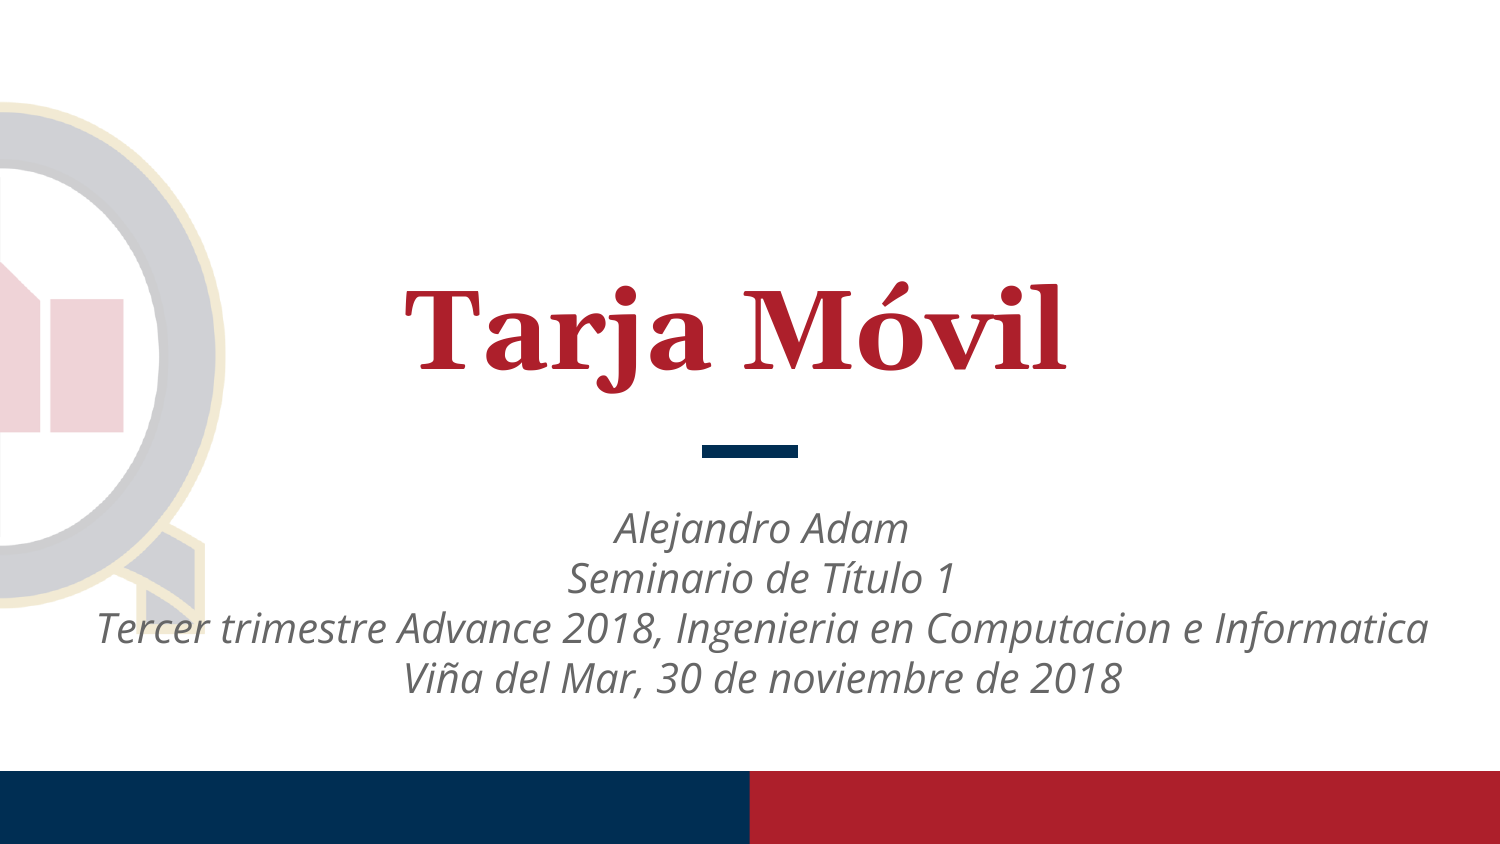

# Tarja Móvil

Alejandro Adam
Seminario de Título 1
Tercer trimestre Advance 2018, Ingenieria en Computacion e Informatica
Viña del Mar, 30 de noviembre de 2018